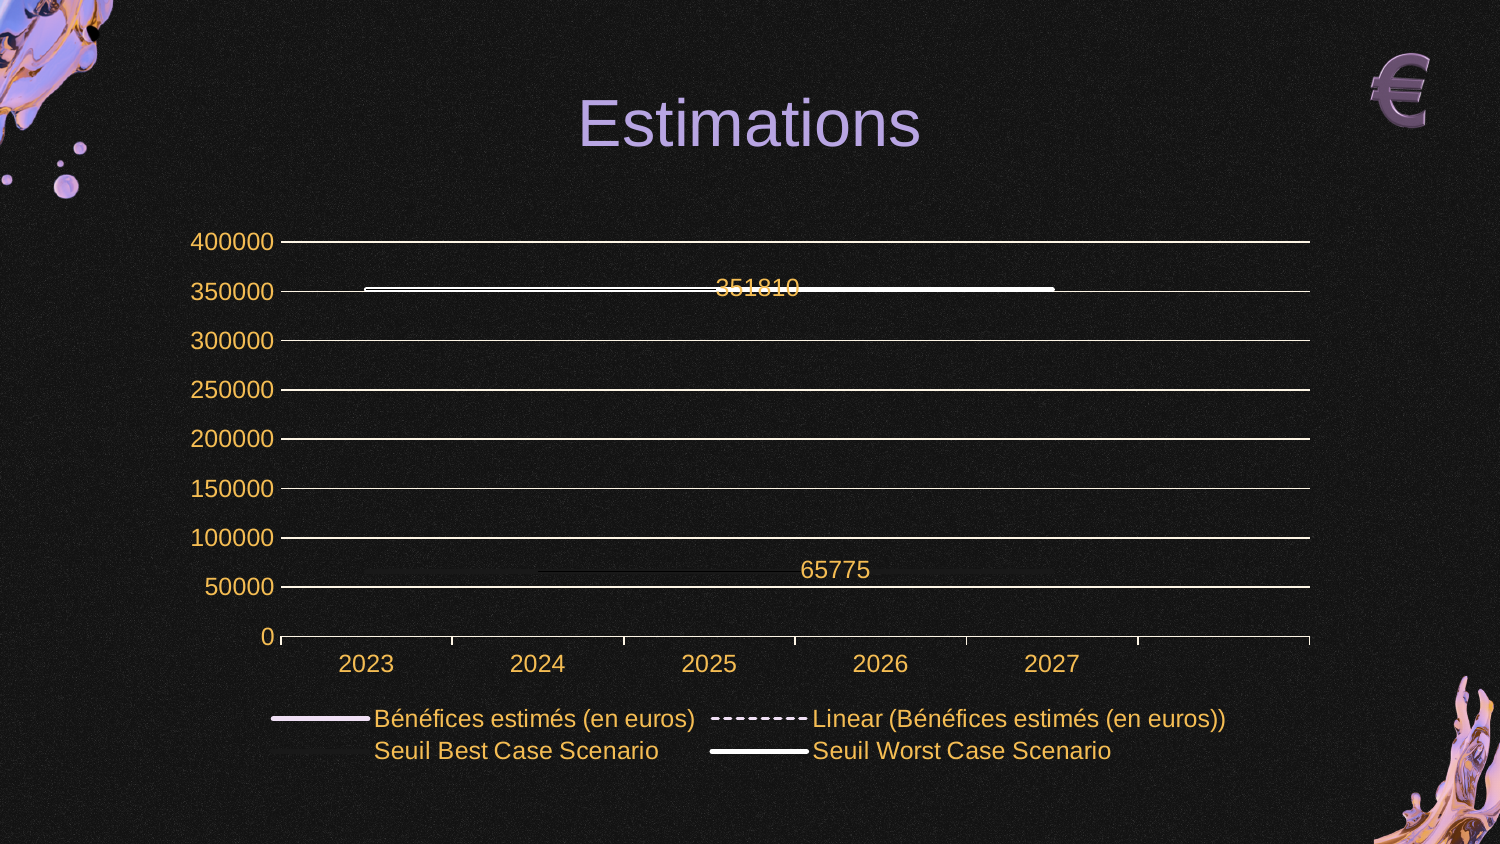

# Estimations

### Chart

| Category | Bénéfices estimés (en euros) |  |  |
|---|---|---|---|
| 2023 | 42000.0 | 65775.0 | 351810.0 |
| 2024 | 161000.0 | 65775.0 | 351810.0 |
| 2025 | 285000.0 | 65775.0 | 351810.0 |
| 2026 | 417000.0 | 65775.0 | 351810.0 |
| 2027 | 549000.0 | 65775.0 | 351810.0 |